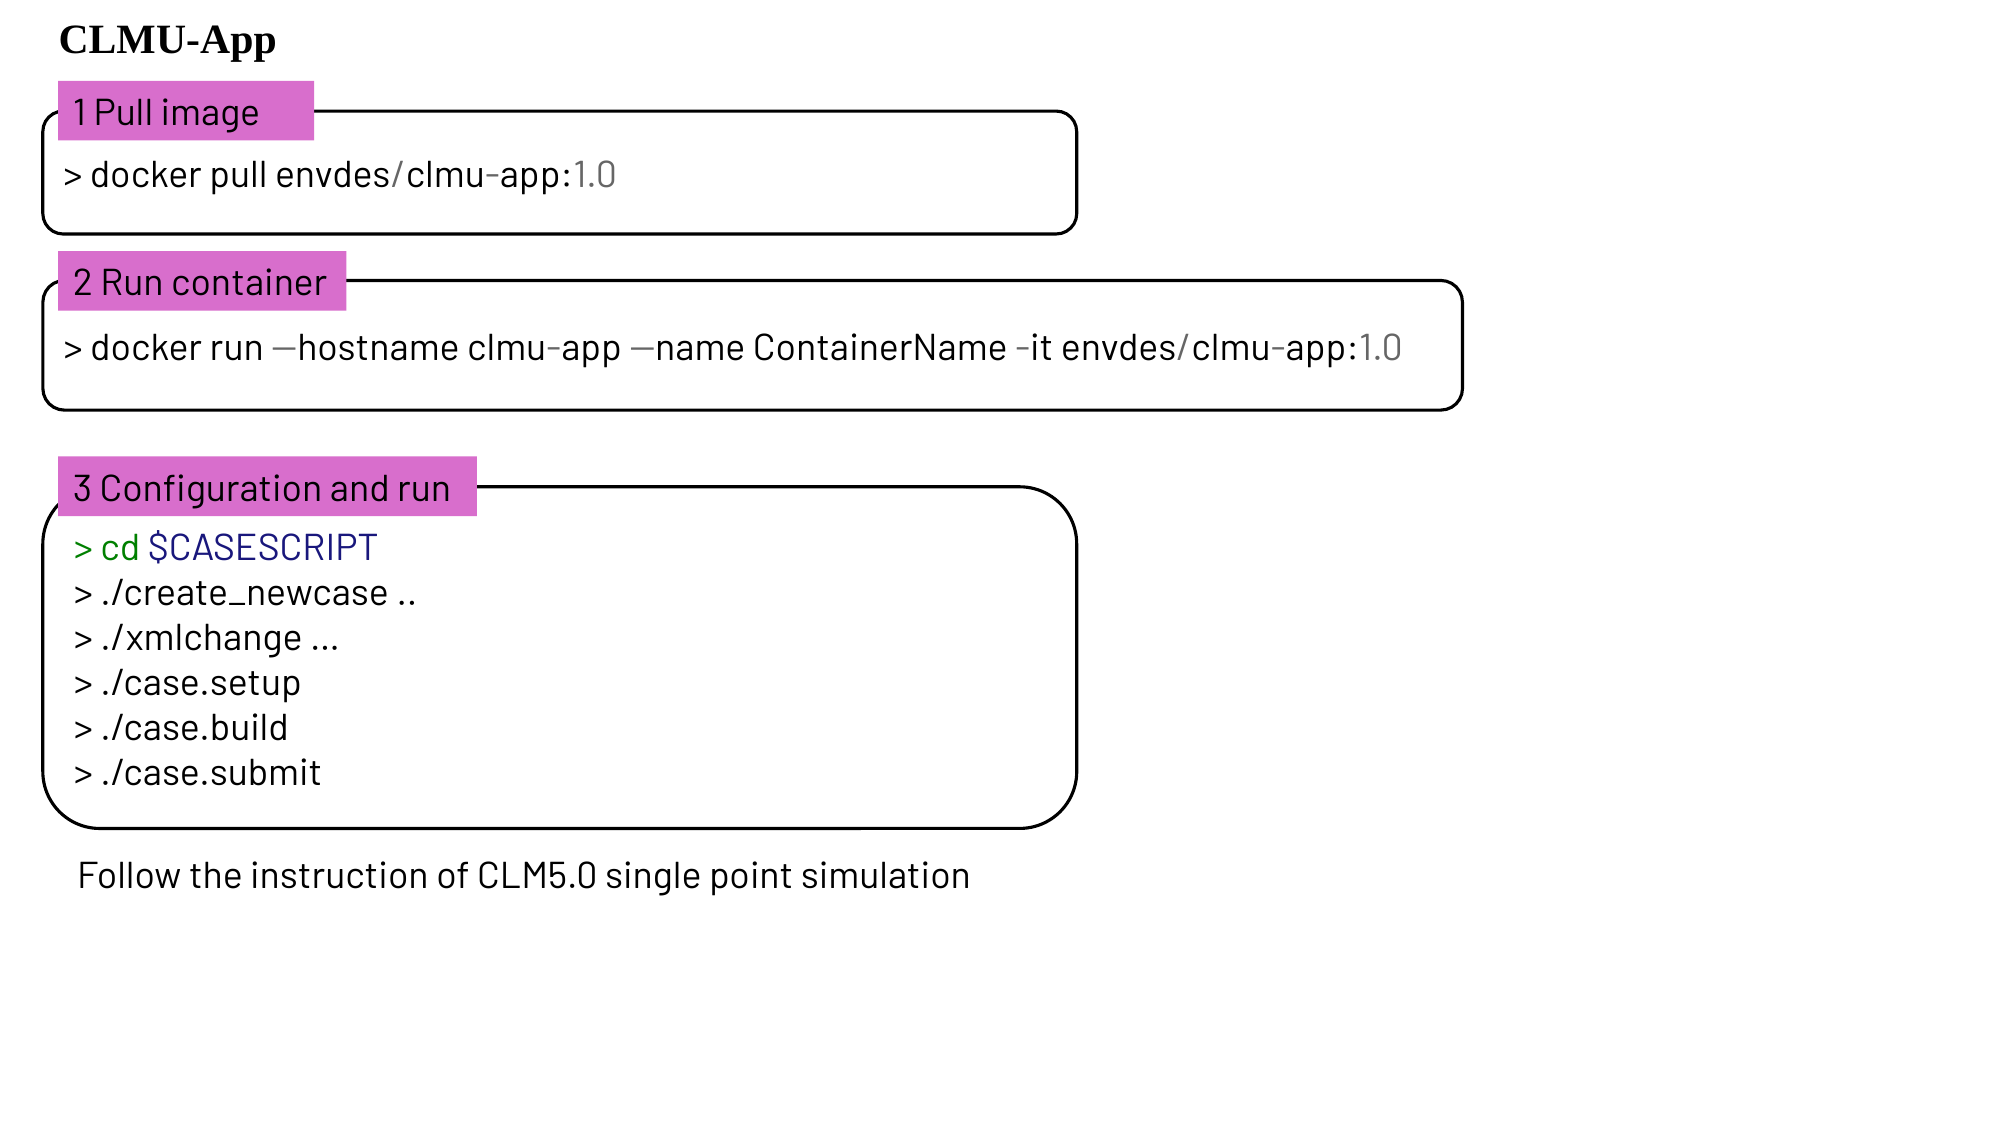

CLMU-App
1 Pull image
> docker pull envdes/clmu-app:1.0
2 Run container
> docker run --hostname clmu-app --name ContainerName -it envdes/clmu-app:1.0
3 Configuration and run
> cd $CASESCRIPT
> ./create_newcase ..
> ./xmlchange …
> ./case.setup
> ./case.build
> ./case.submit
Follow the instruction of CLM5.0 single point simulation